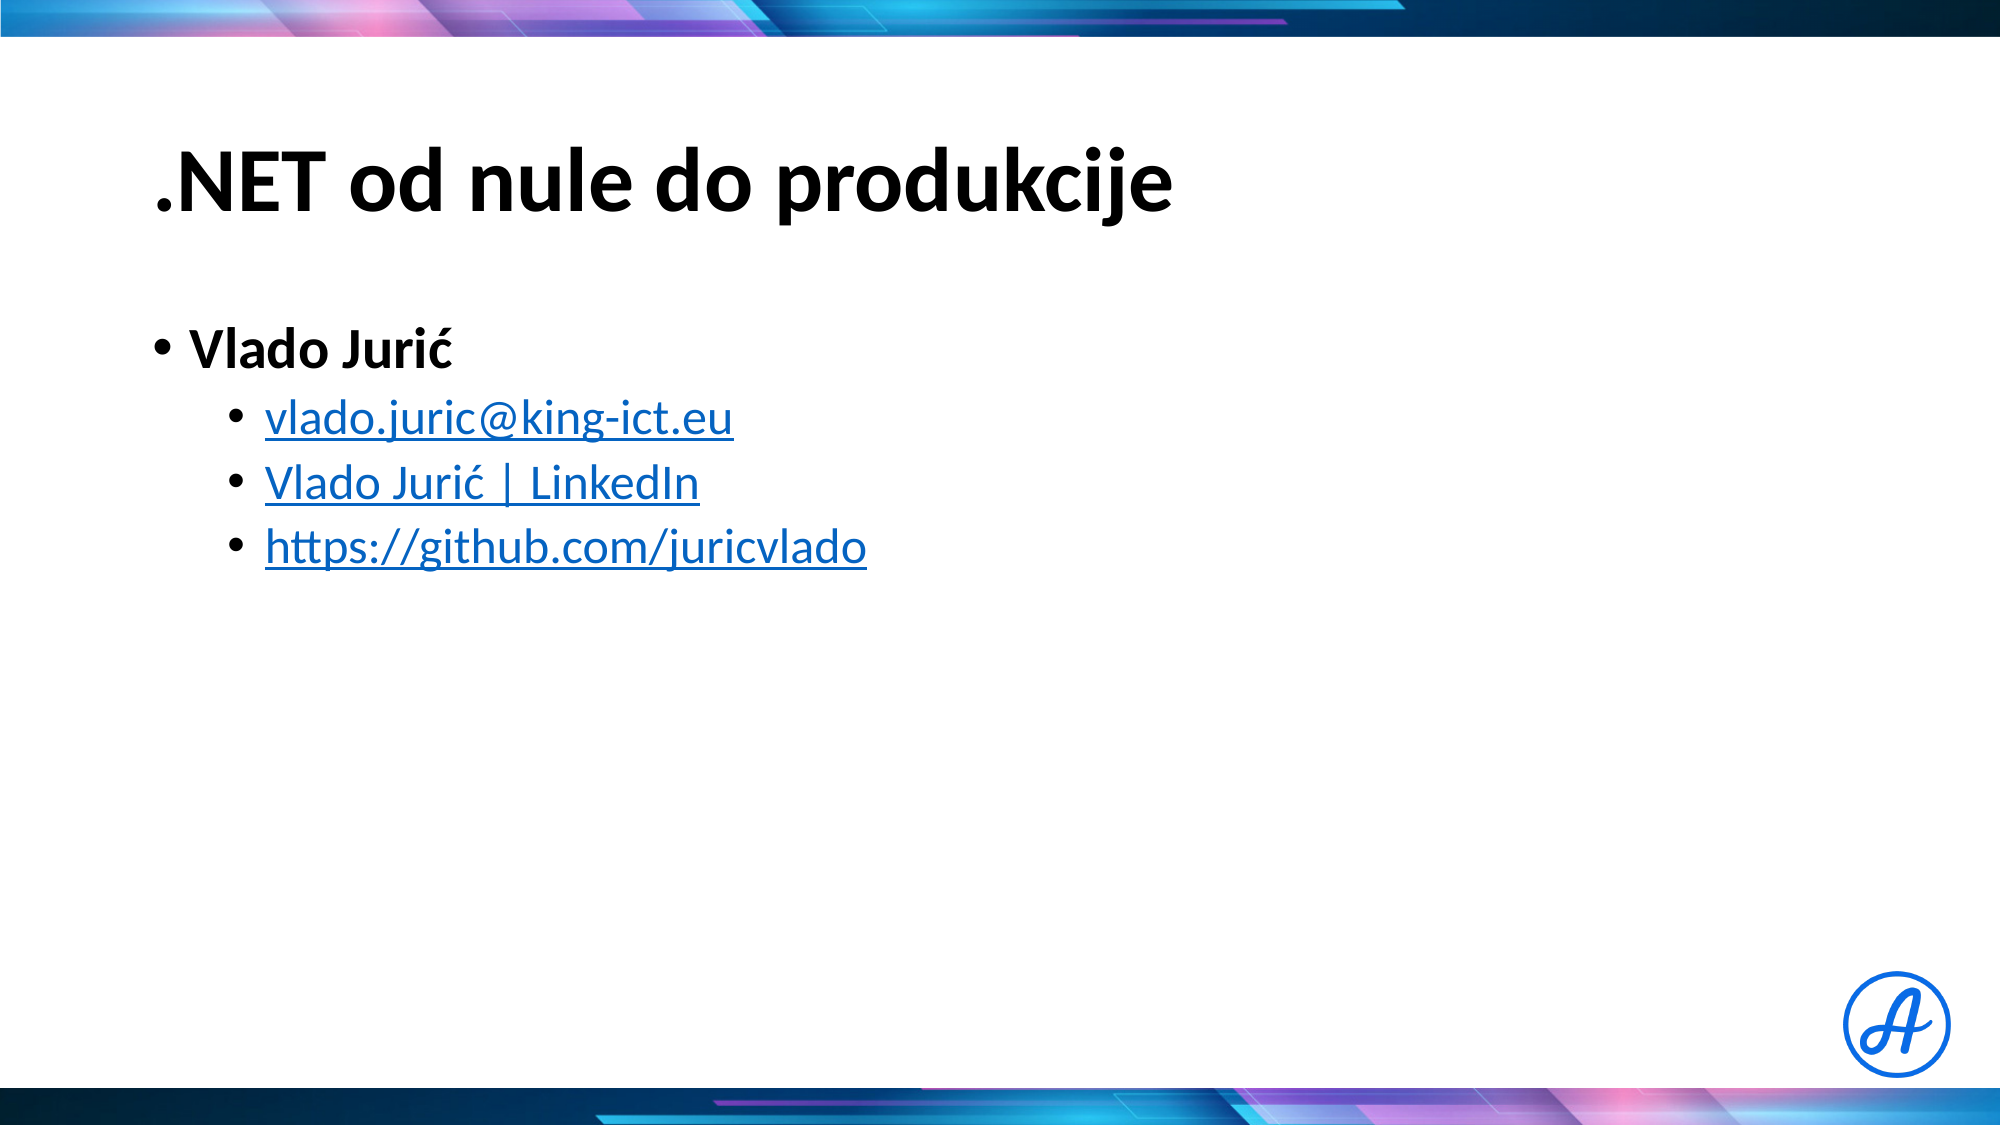

# .NET od nule do produkcije
Vlado Jurić
vlado.juric@king-ict.eu
Vlado Jurić | LinkedIn
https://github.com/juricvlado